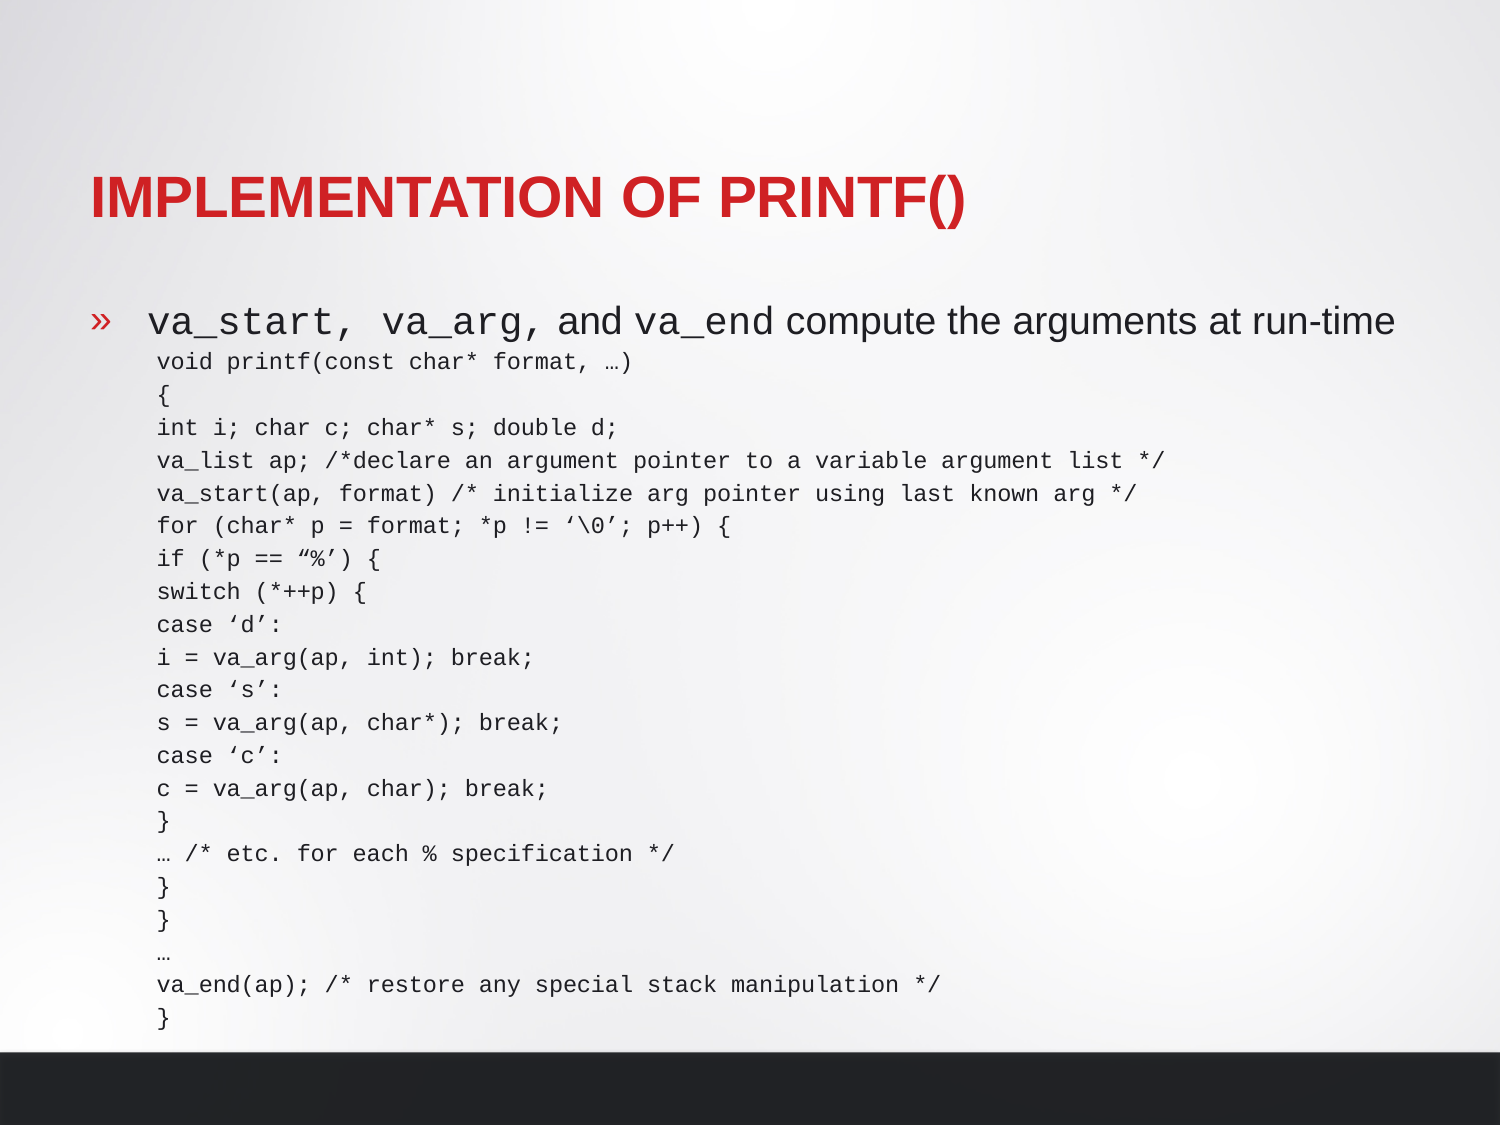

# Implementation of printf()
va_start, va_arg, and va_end compute the arguments at run-time
void printf(const char* format, …)
{
		int i; char c; char* s; double d;
		va_list ap; /*declare an argument pointer to a variable argument list */
		va_start(ap, format) /* initialize arg pointer using last known arg */
		for (char* p = format; *p != ‘\0’; p++) {
			if (*p == “%’) {
				switch (*++p) {
					case ‘d’:
						i = va_arg(ap, int); break;
					case ‘s’:
						s = va_arg(ap, char*); break;
					case ‘c’:
						c = va_arg(ap, char); break;
				}
				… /* etc. for each % specification */
			}
		}
		…
		va_end(ap); /* restore any special stack manipulation */
	}